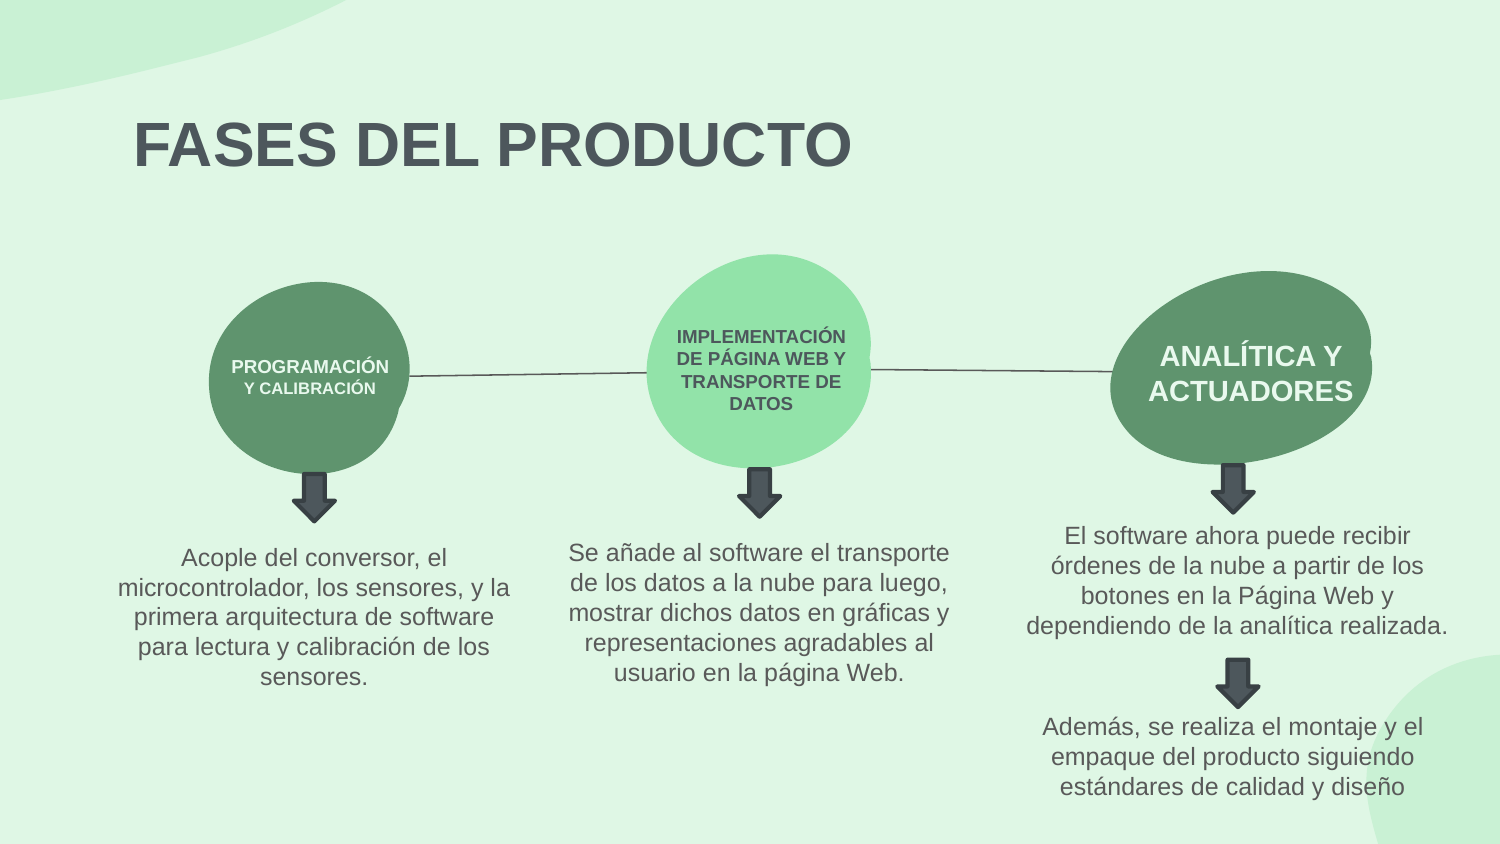

# FASES DEL PRODUCTO

IMPLEMENTACIÓN DE PÁGINA WEB Y TRANSPORTE DE DATOS
ANALÍTICA Y ACTUADORES
PROGRAMACIÓN Y CALIBRACIÓN

El software ahora puede recibir órdenes de la nube a partir de los botones en la Página Web y dependiendo de la analítica realizada.
Se añade al software el transporte de los datos a la nube para luego, mostrar dichos datos en gráficas y representaciones agradables al usuario en la página Web.
Acople del conversor, el microcontrolador, los sensores, y la primera arquitectura de software para lectura y calibración de los sensores.

Además, se realiza el montaje y el empaque del producto siguiendo estándares de calidad y diseño